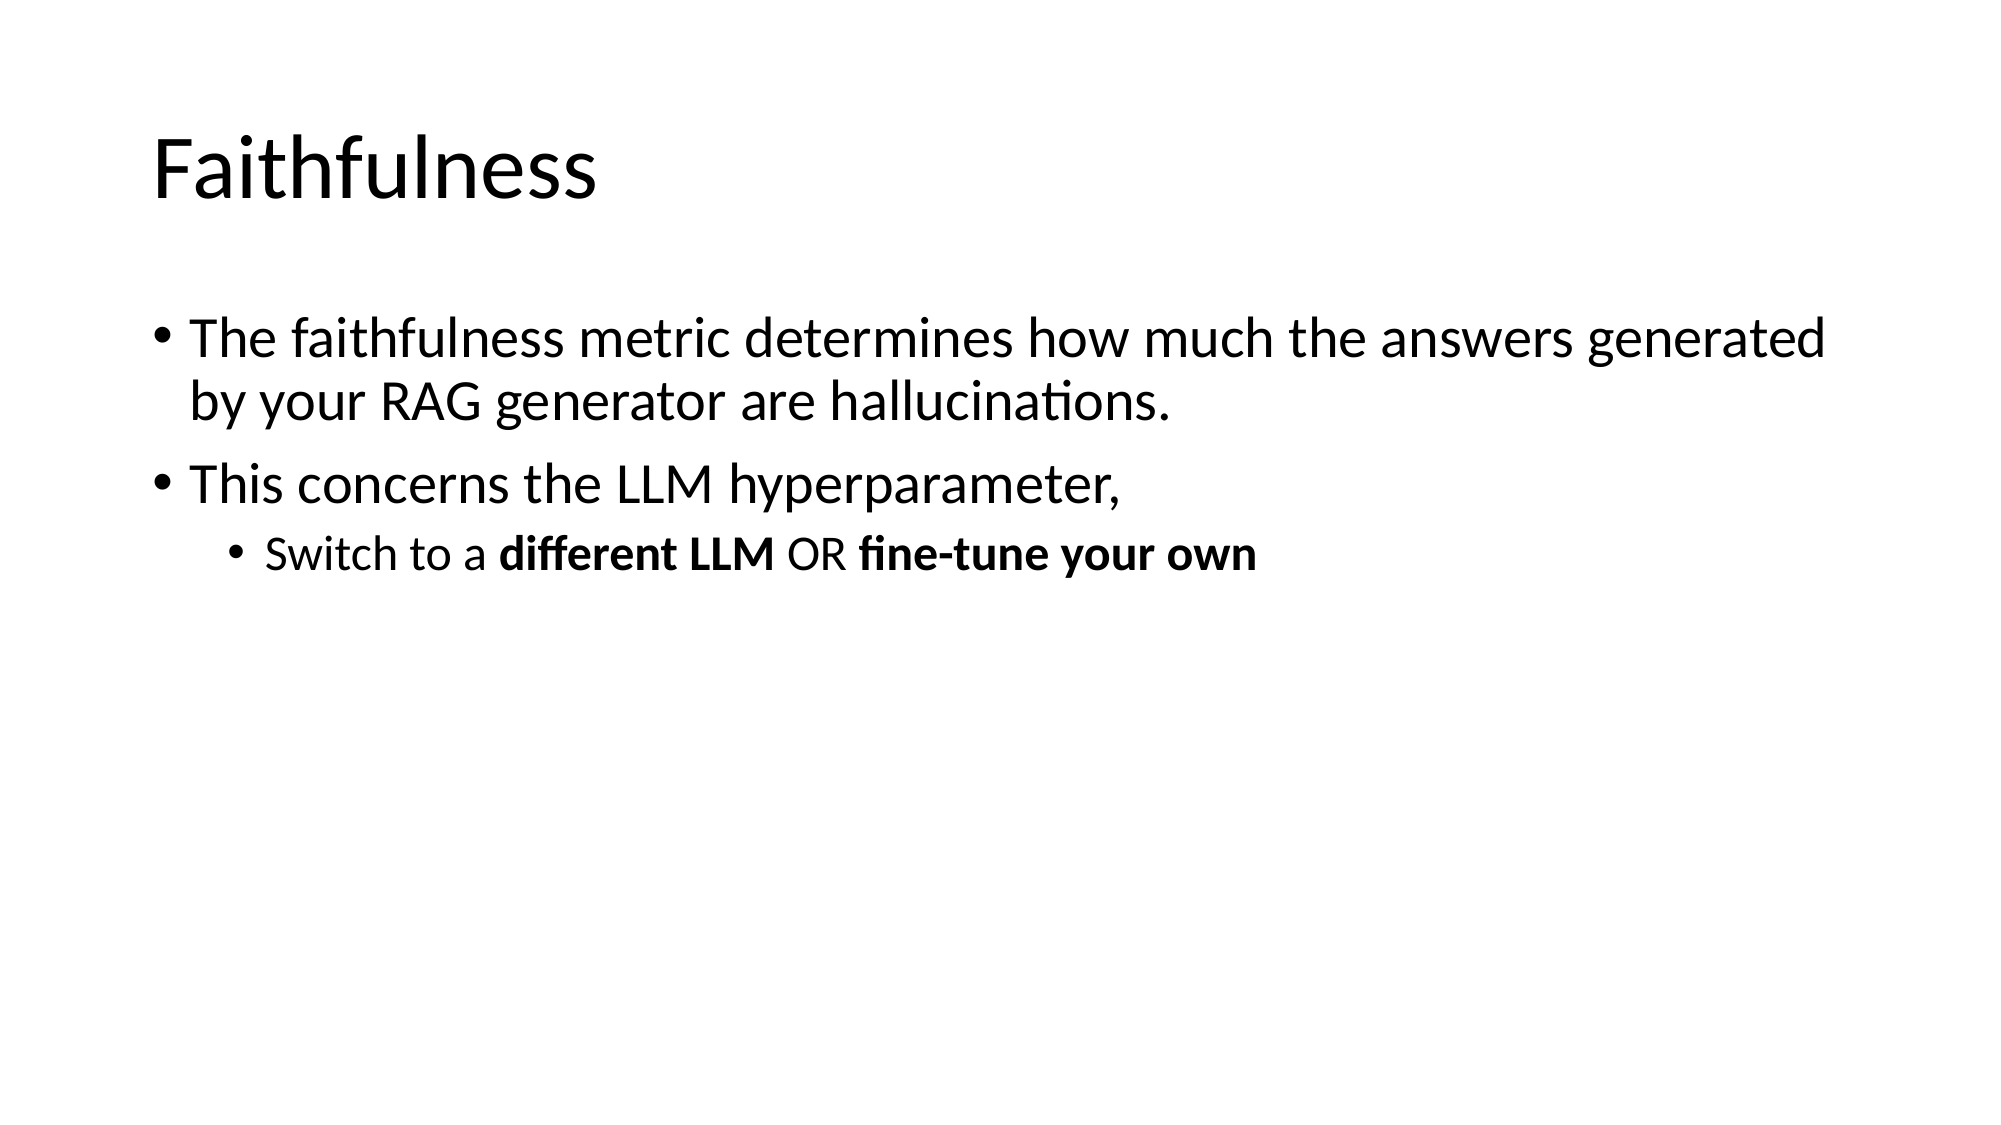

# Faithfulness
The faithfulness metric determines how much the answers generated by your RAG generator are hallucinations.
This concerns the LLM hyperparameter,
Switch to a different LLM OR fine-tune your own

28